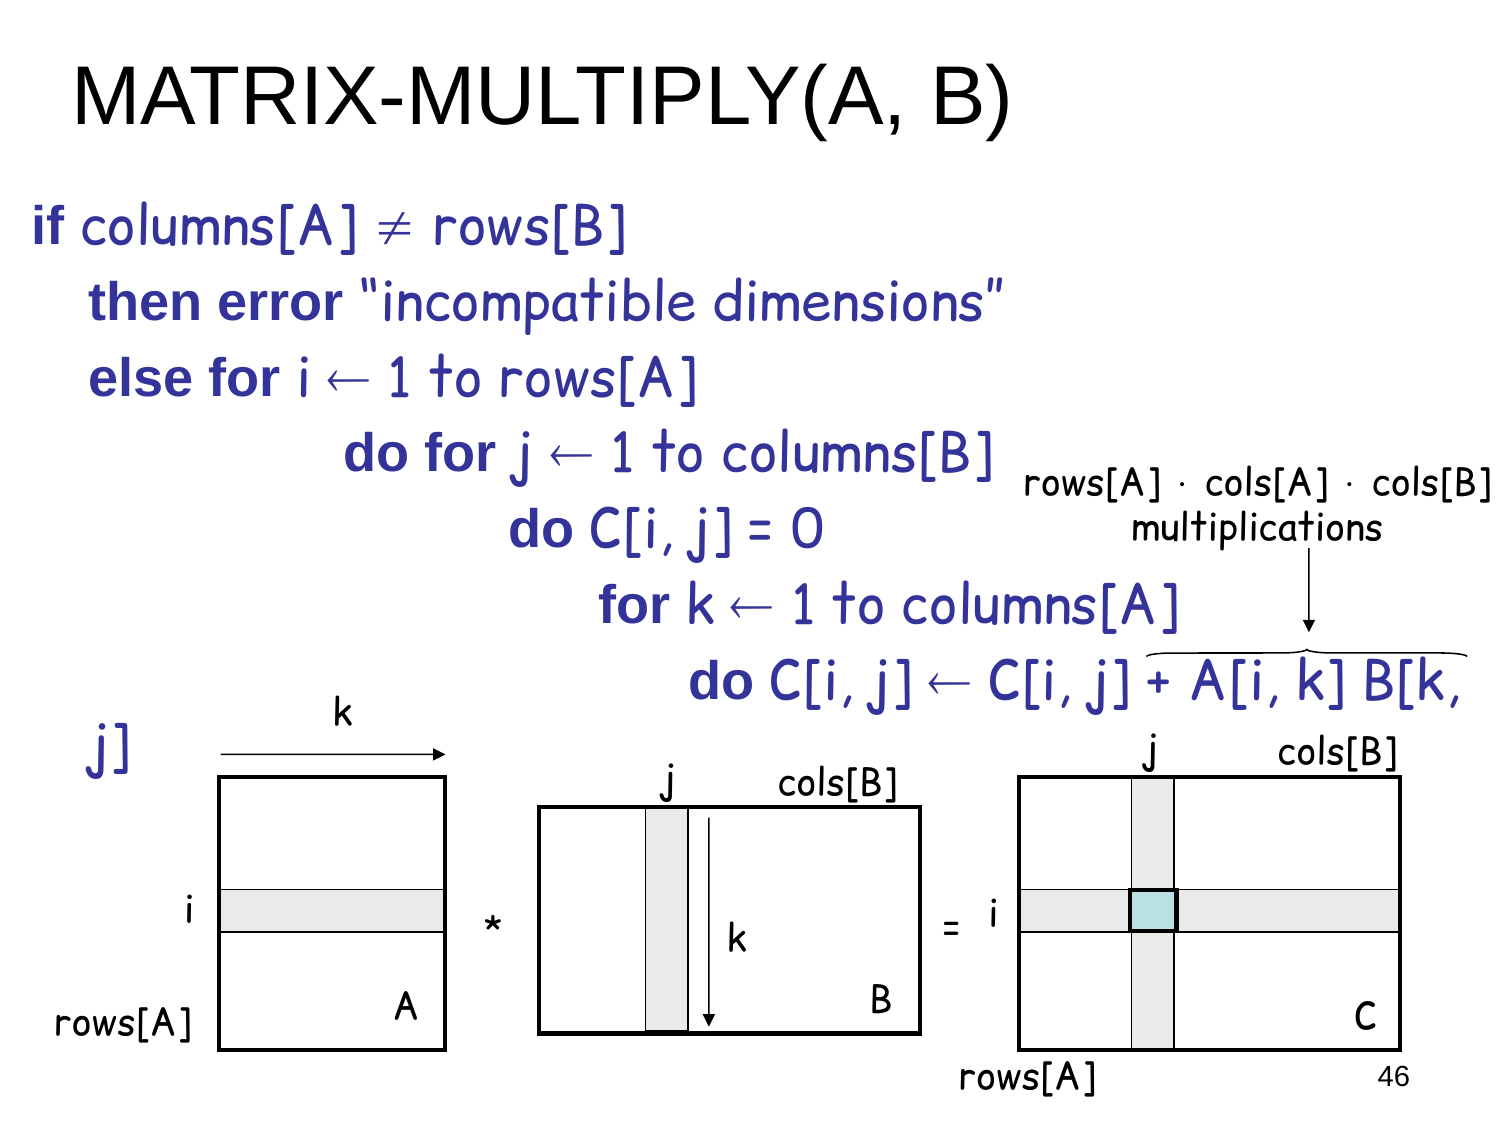

# MATRIX-MULTIPLY(A, B)
if columns[A] ≠ rows[B]
	then error “incompatible dimensions”
	else for i ← 1 to rows[A]
		       do for j ← 1 to columns[B]
			        do C[i, j] = 0
				    for k ← 1 to columns[A]
					do C[i, j] ← C[i, j] + A[i, k] B[k, j]
rows[A] ⋅ cols[A] ⋅ cols[B]
multiplications

k

j
cols[B]

j
cols[B]

k
i
i

=
*
B
A
C
rows[A]
rows[A]
46